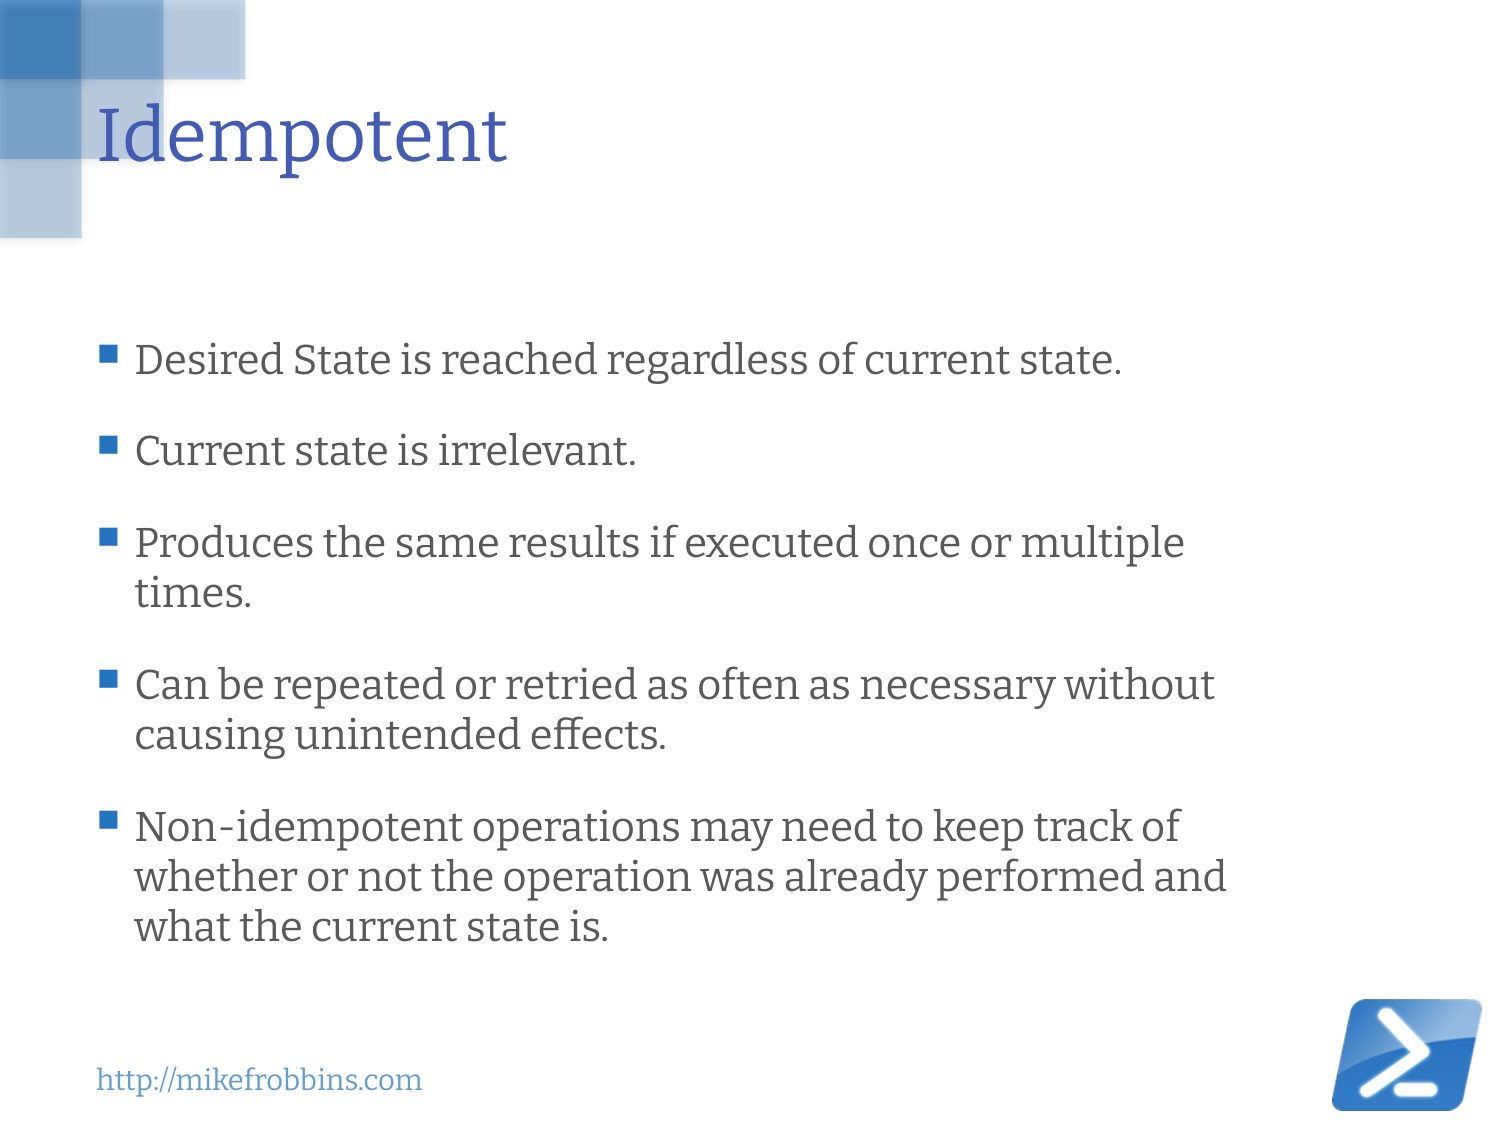

# Idempotent
Desired State is reached regardless of current state.
Current state is irrelevant.
Produces the same results if executed once or multiple times.
Can be repeated or retried as often as necessary without causing unintended effects.
Non-idempotent operations may need to keep track of whether or not the operation was already performed and what the current state is.